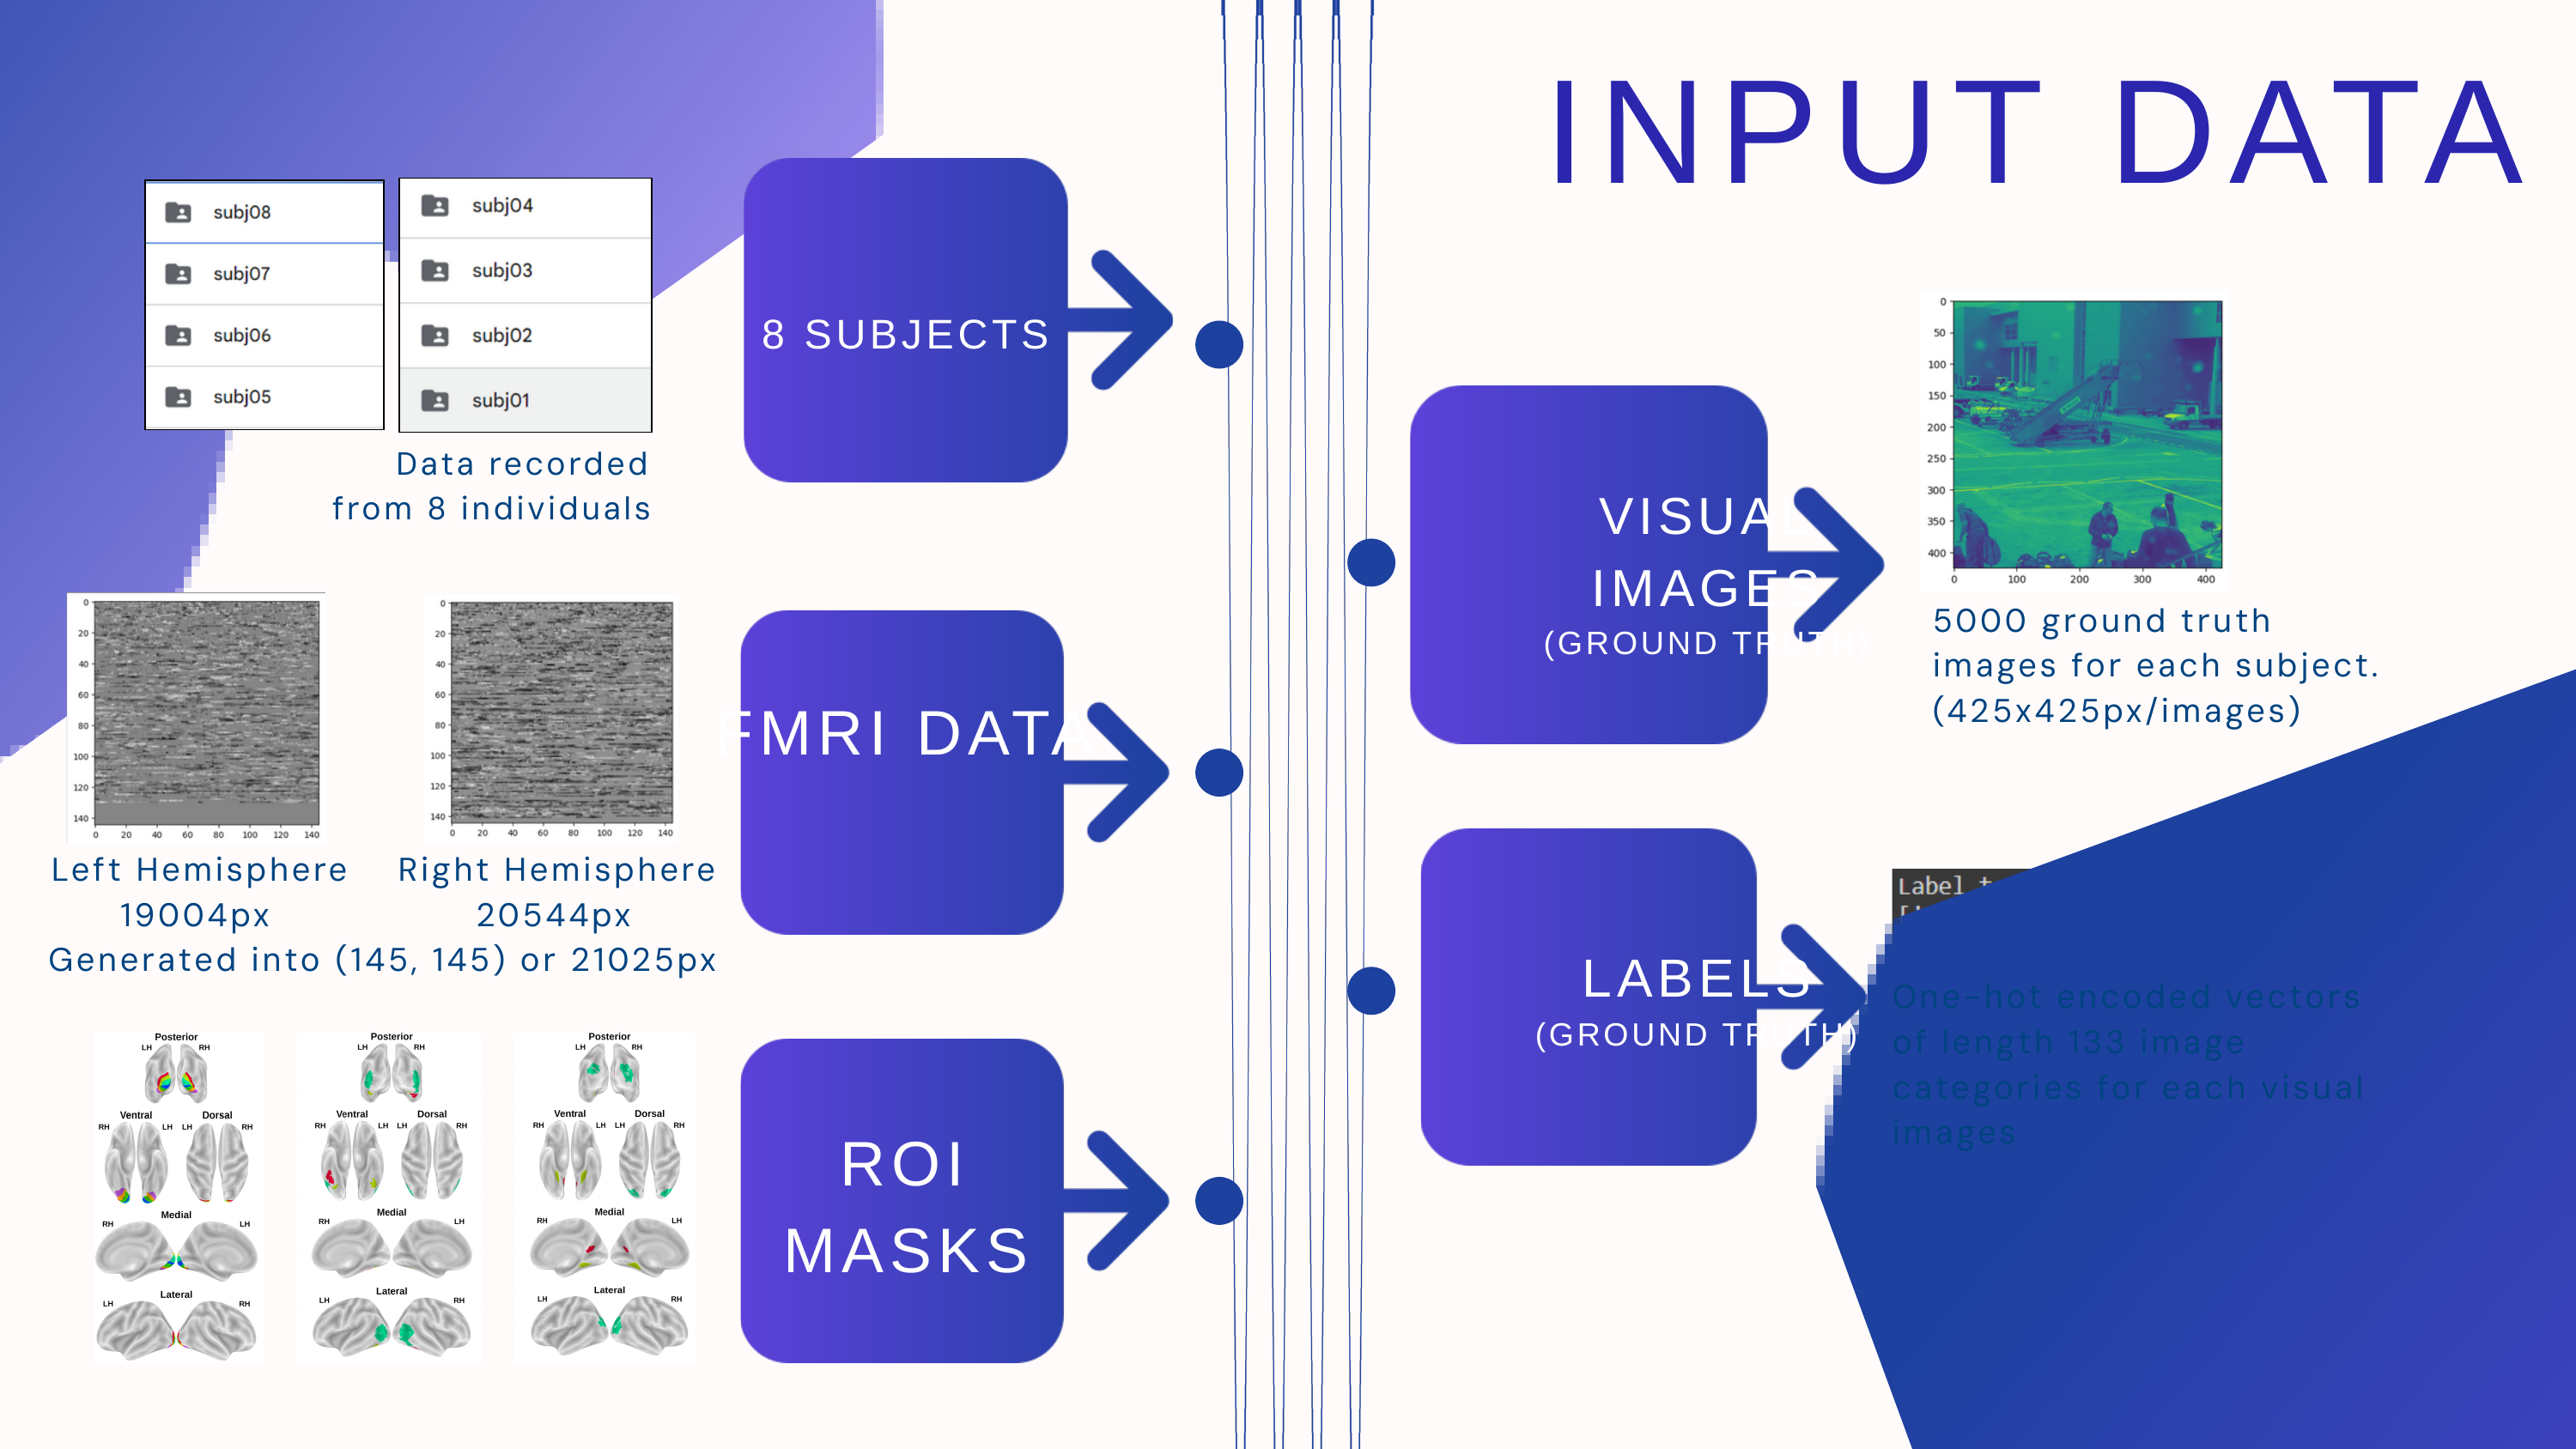

INPUT DATA

8 SUBJECTS

Data recorded from 8 individuals
VISUAL IMAGES
(GROUND TRUTH)

5000 ground truth images for each subject. (425x425px/images)

FMRI DATA

Left Hemisphere    Right Hemisphere
      19004px                 20544px
Generated into (145, 145) or 21025px

LABELS
(GROUND TRUTH)

One-hot encoded vectors of length 133 image categories for each visual images

ROI MASKS